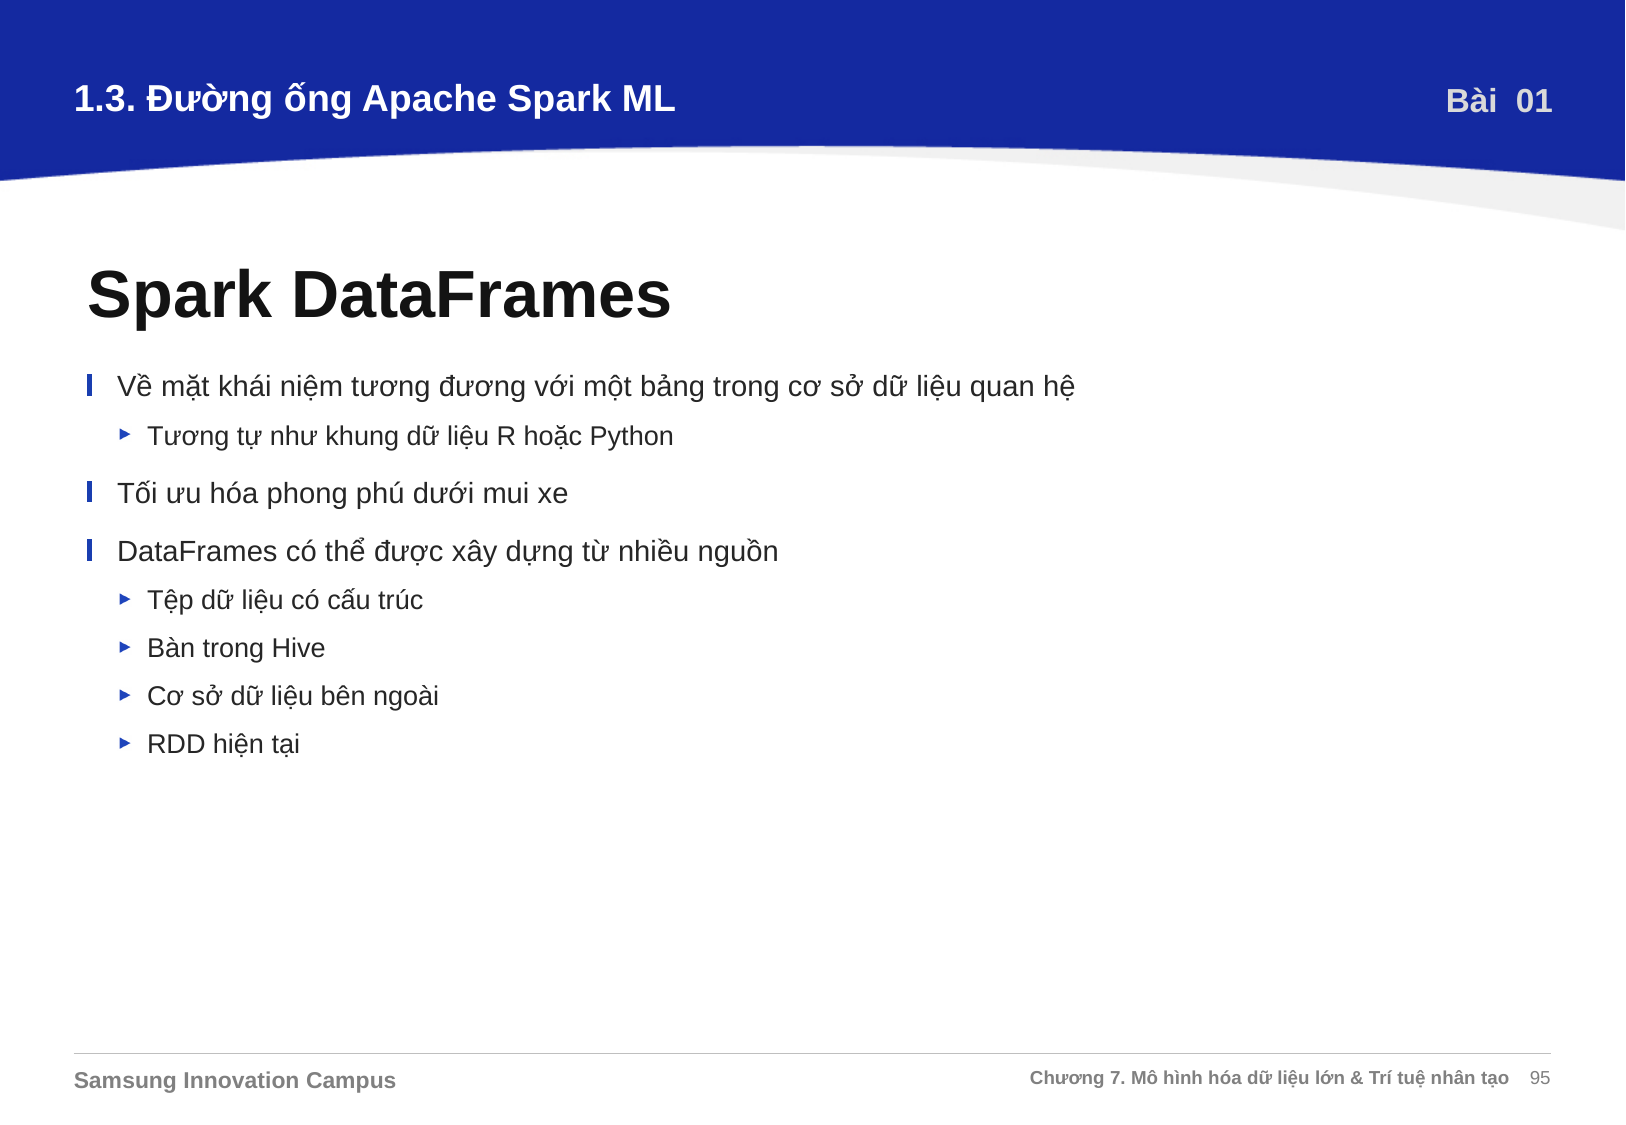

1.3. Đường ống Apache Spark ML
Bài  01
Spark DataFrames
Về mặt khái niệm tương đương với một bảng trong cơ sở dữ liệu quan hệ
Tương tự như khung dữ liệu R hoặc Python
Tối ưu hóa phong phú dưới mui xe
DataFrames có thể được xây dựng từ nhiều nguồn
Tệp dữ liệu có cấu trúc
Bàn trong Hive
Cơ sở dữ liệu bên ngoài
RDD hiện tại